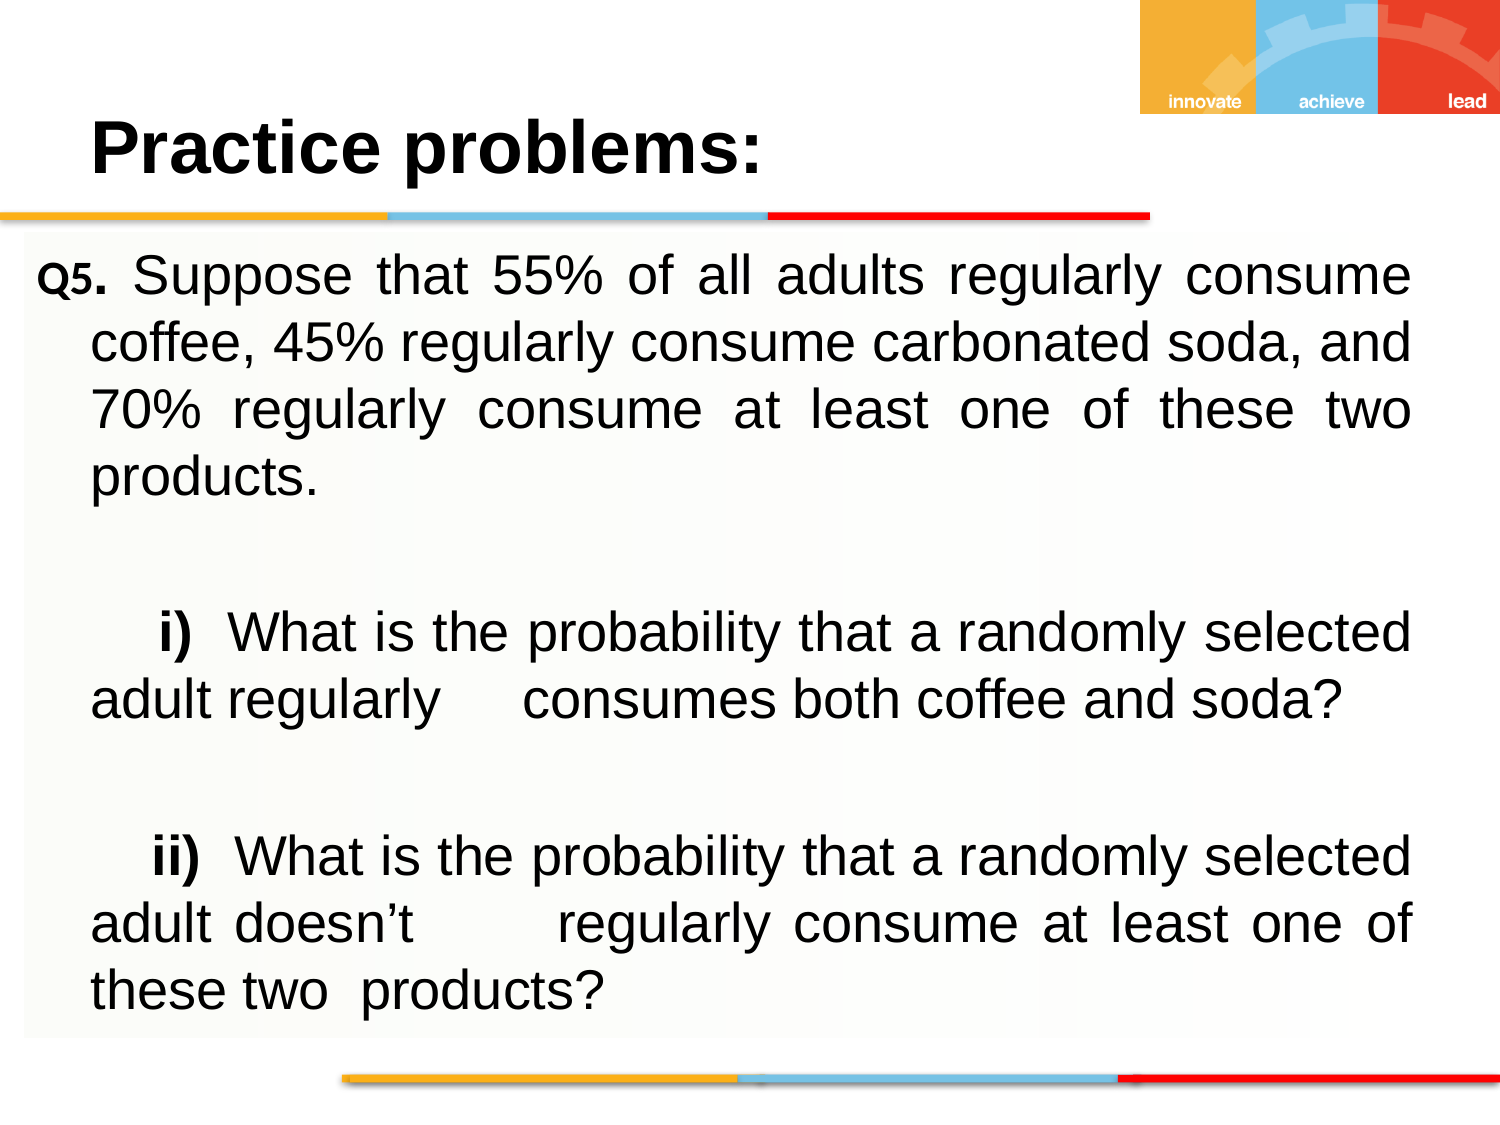

Practice problems:
Q5. Suppose that 55% of all adults regularly consume coffee, 45% regularly consume carbonated soda, and 70% regularly consume at least one of these two products.

       i)  What is the probability that a randomly selected adult regularly  	consumes both coffee and soda?

       ii)  What is the probability that a randomly selected adult doesn’t    	regularly consume at least one of these two  products?